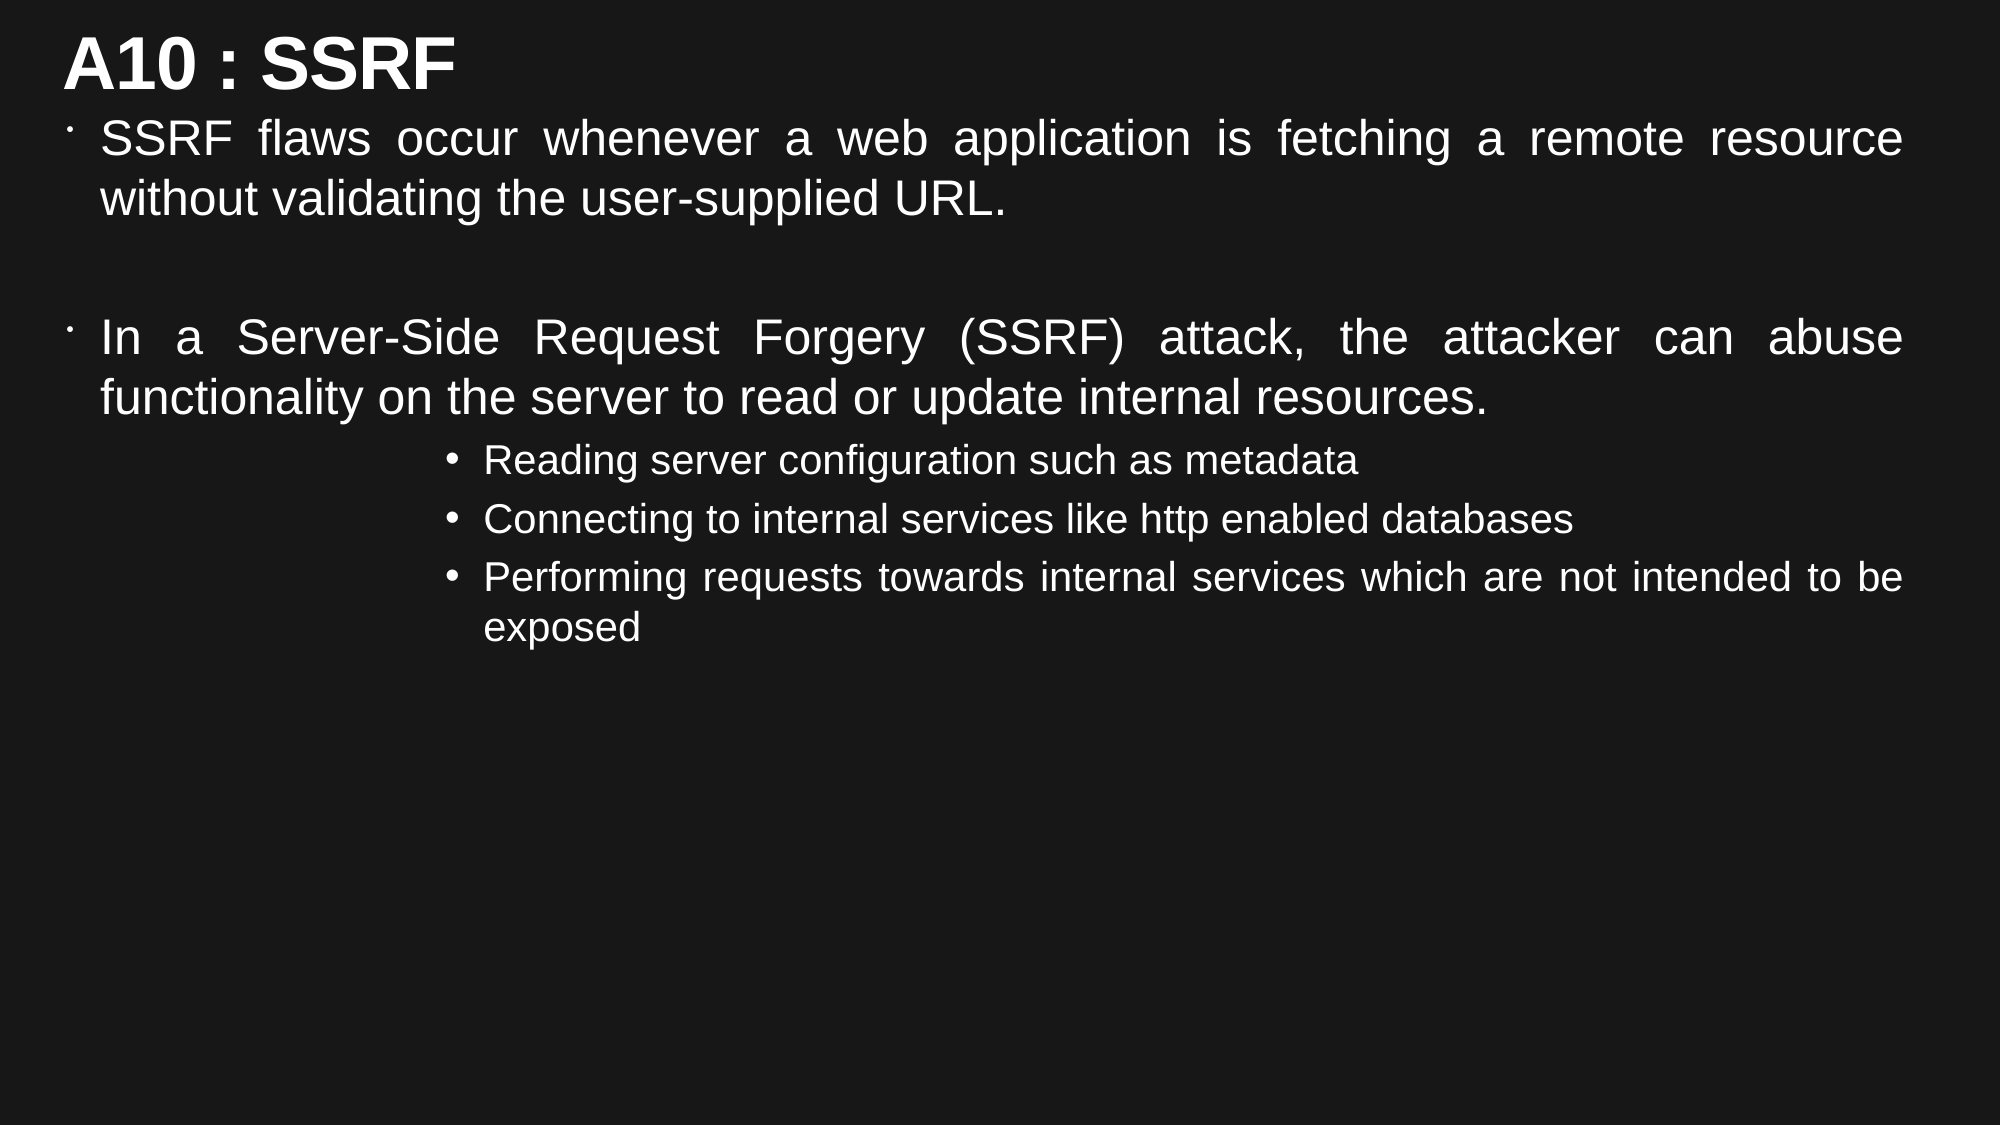

# A10 : SSRF
SSRF flaws occur whenever a web application is fetching a remote resource without validating the user-supplied URL.

In a Server-Side Request Forgery (SSRF) attack, the attacker can abuse functionality on the server to read or update internal resources.​
Reading server configuration such as metadata​
Connecting to internal services like http enabled databases​
Performing requests towards internal services which are not intended to be exposed